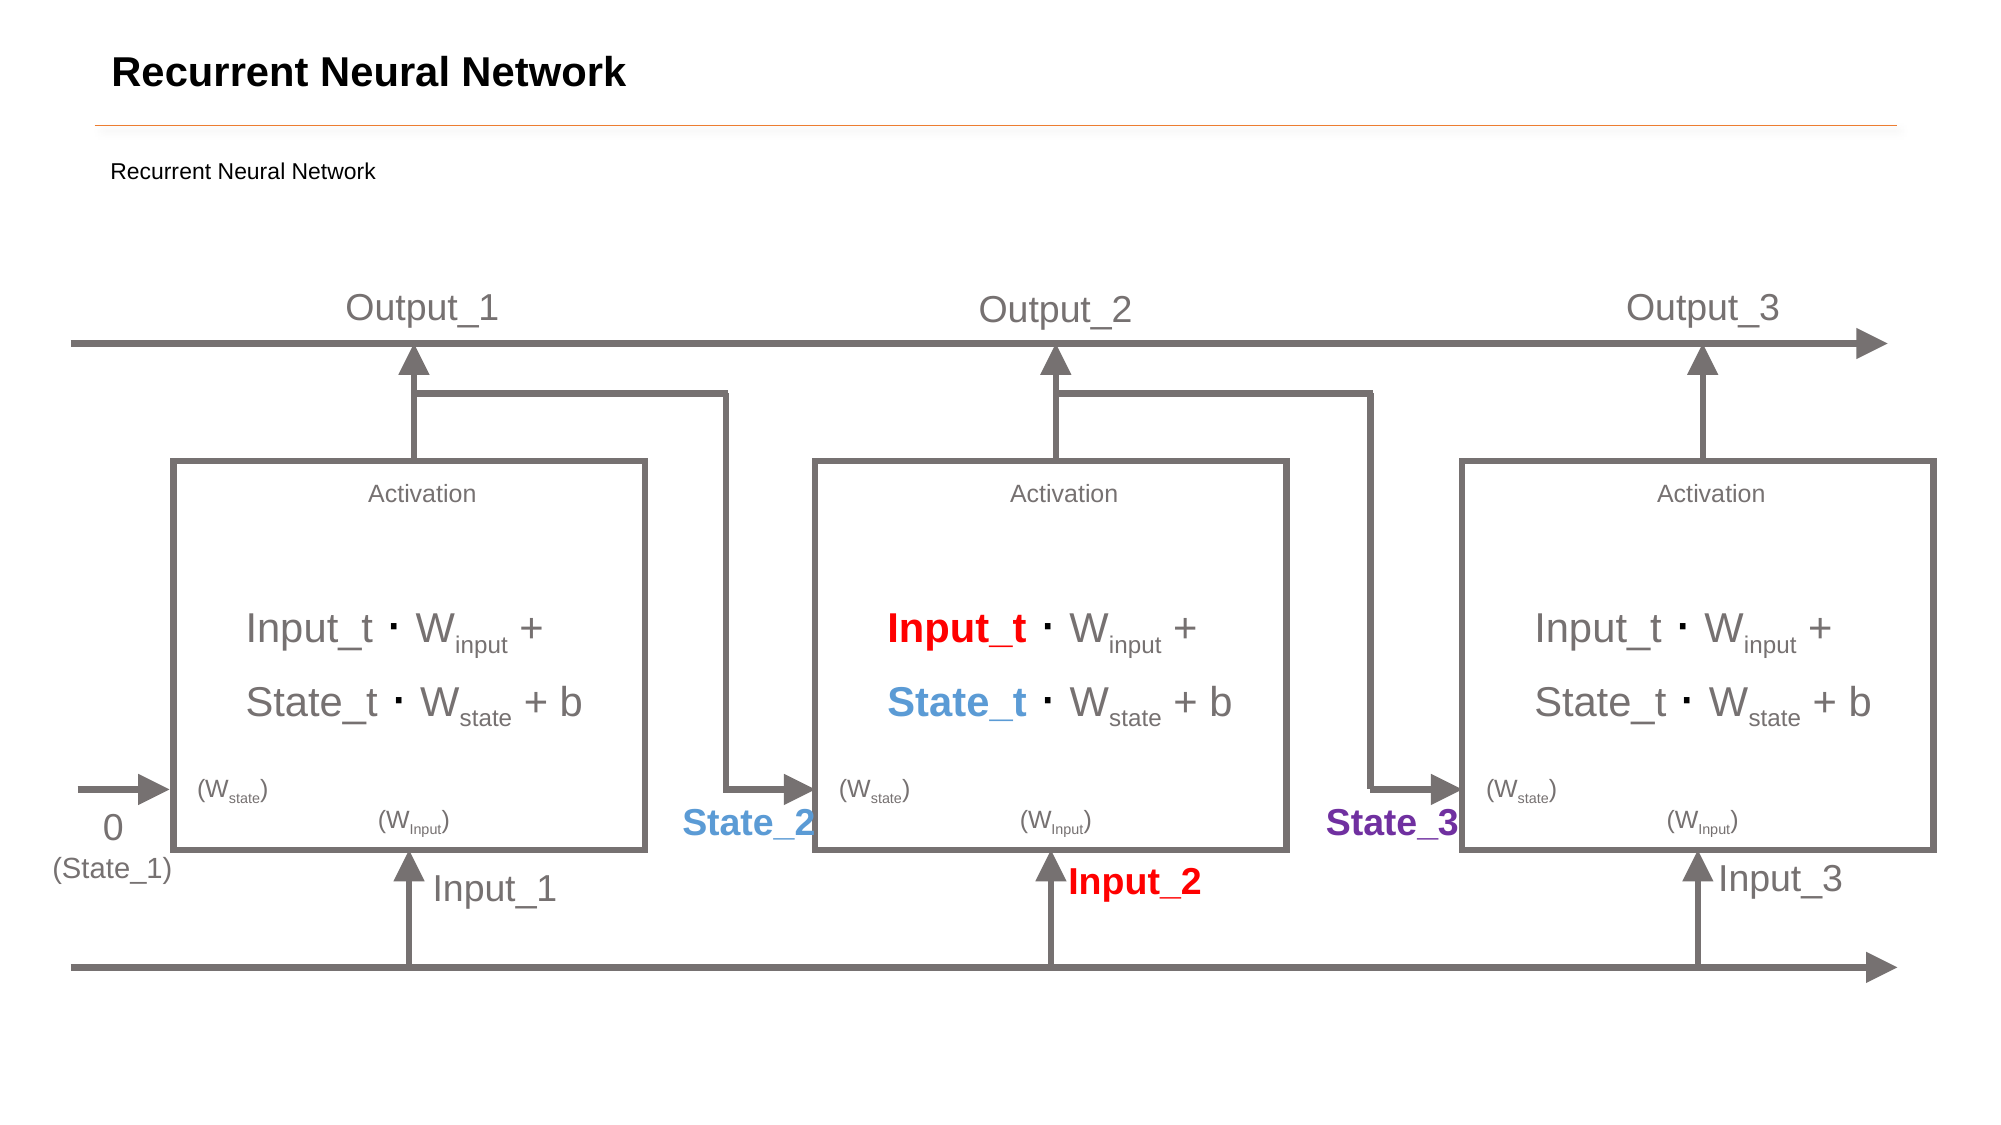

Recurrent Neural Network
Recurrent Neural Network
Output_1
Output_3
Output_2

Activation
Input_t · Winput +
State_t · Wstate + b
(Wstate)
(WInput)

Activation
Input_t · Winput +
State_t · Wstate + b
(Wstate)
(WInput)

Activation
Input_t · Winput +
State_t · Wstate + b
(Wstate)
(WInput)
State_2
State_3
0
(State_1)
Input_3
Input_2
Input_1